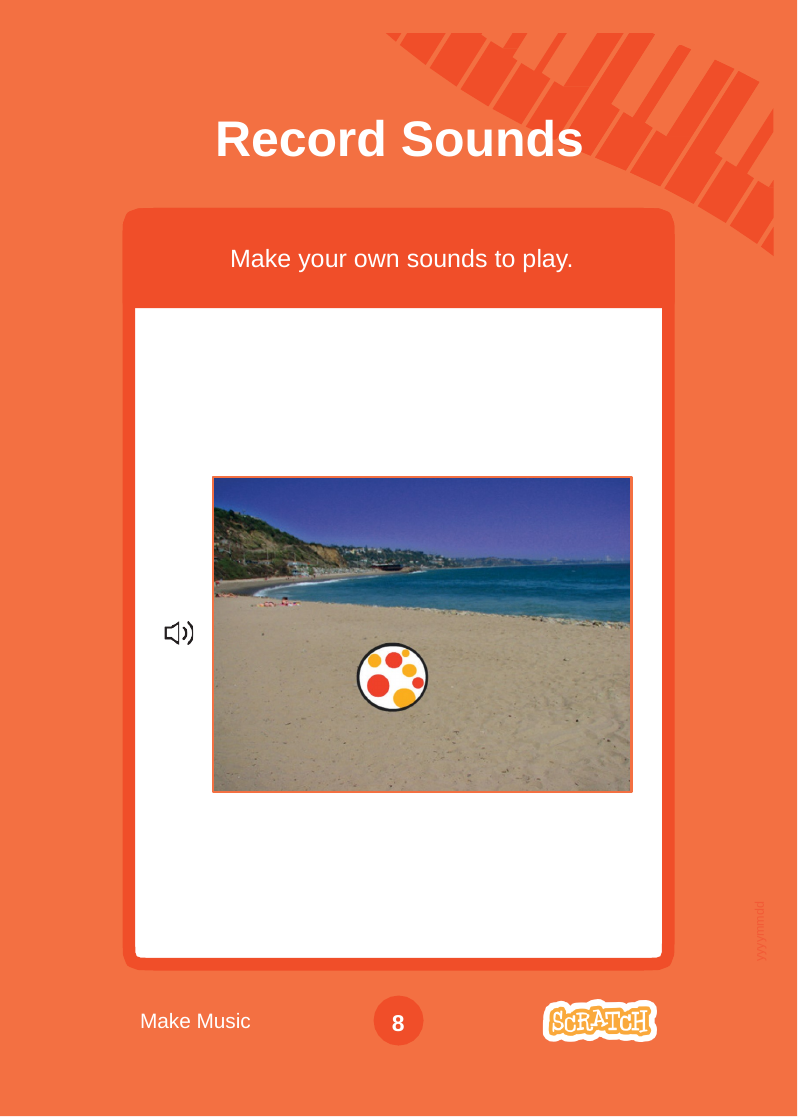

# Record Sounds

Make your own sounds to play.

yyyymmdd

Make Music
8